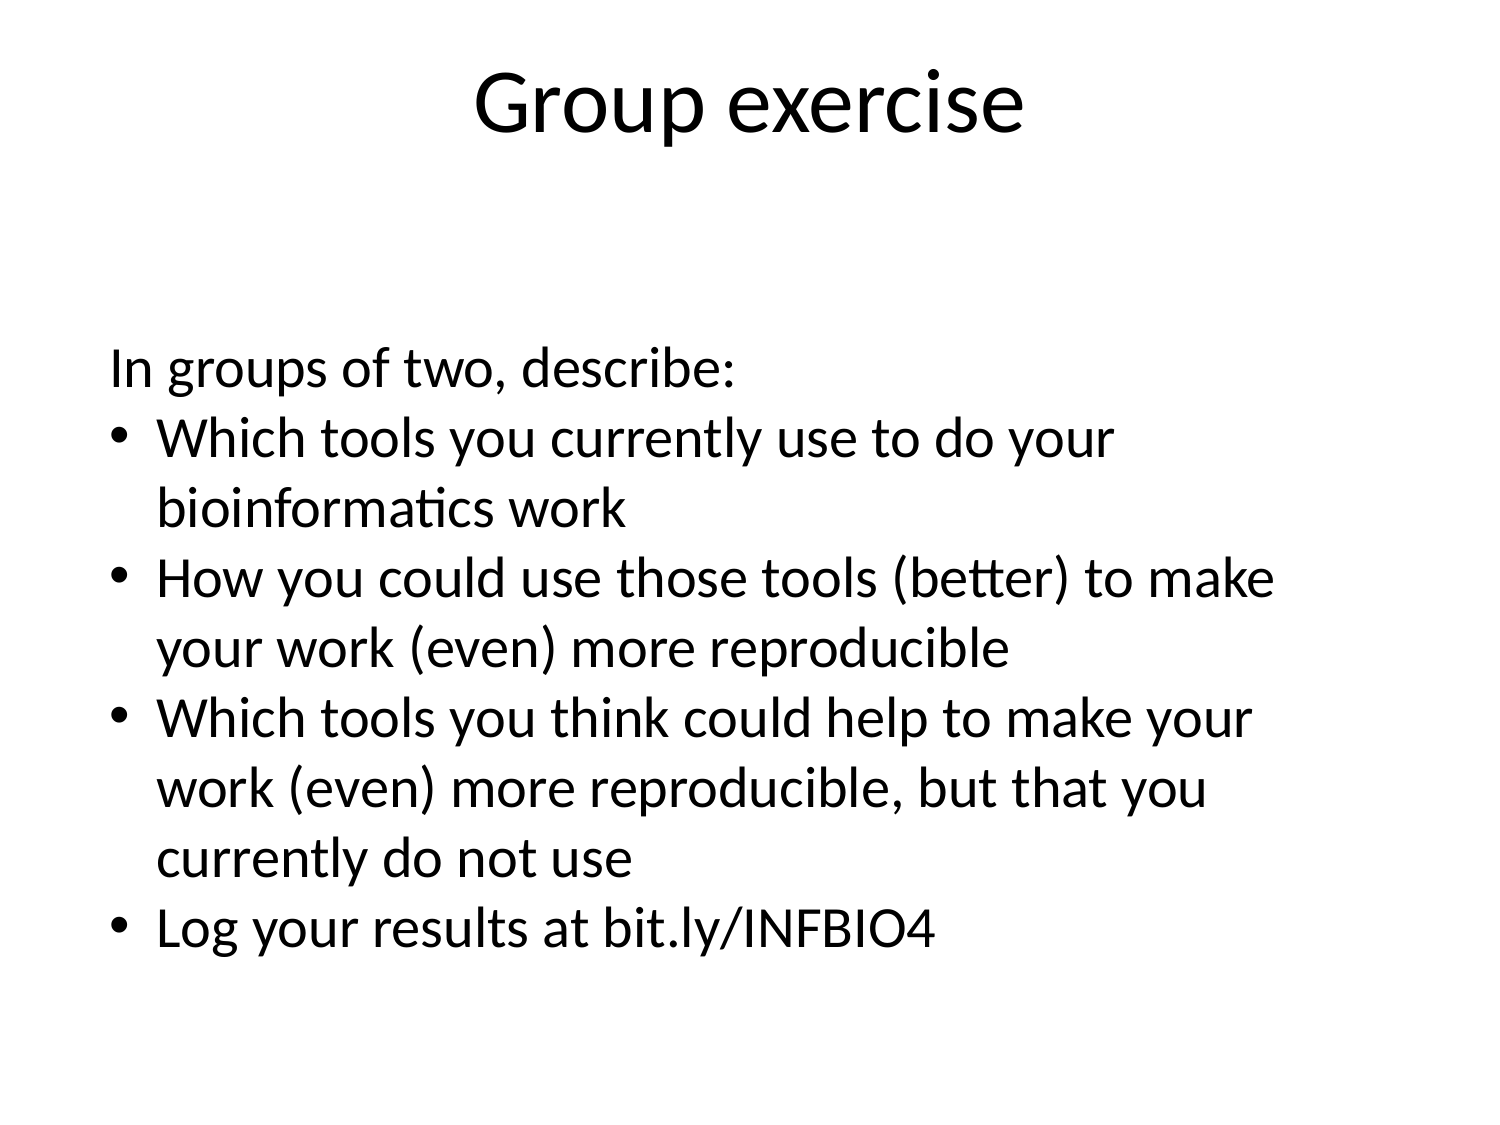

# Group exercise
In groups of two, describe:
Which tools you currently use to do your bioinformatics work
How you could use those tools (better) to make your work (even) more reproducible
Which tools you think could help to make your work (even) more reproducible, but that you currently do not use
Log your results at bit.ly/INFBIO4